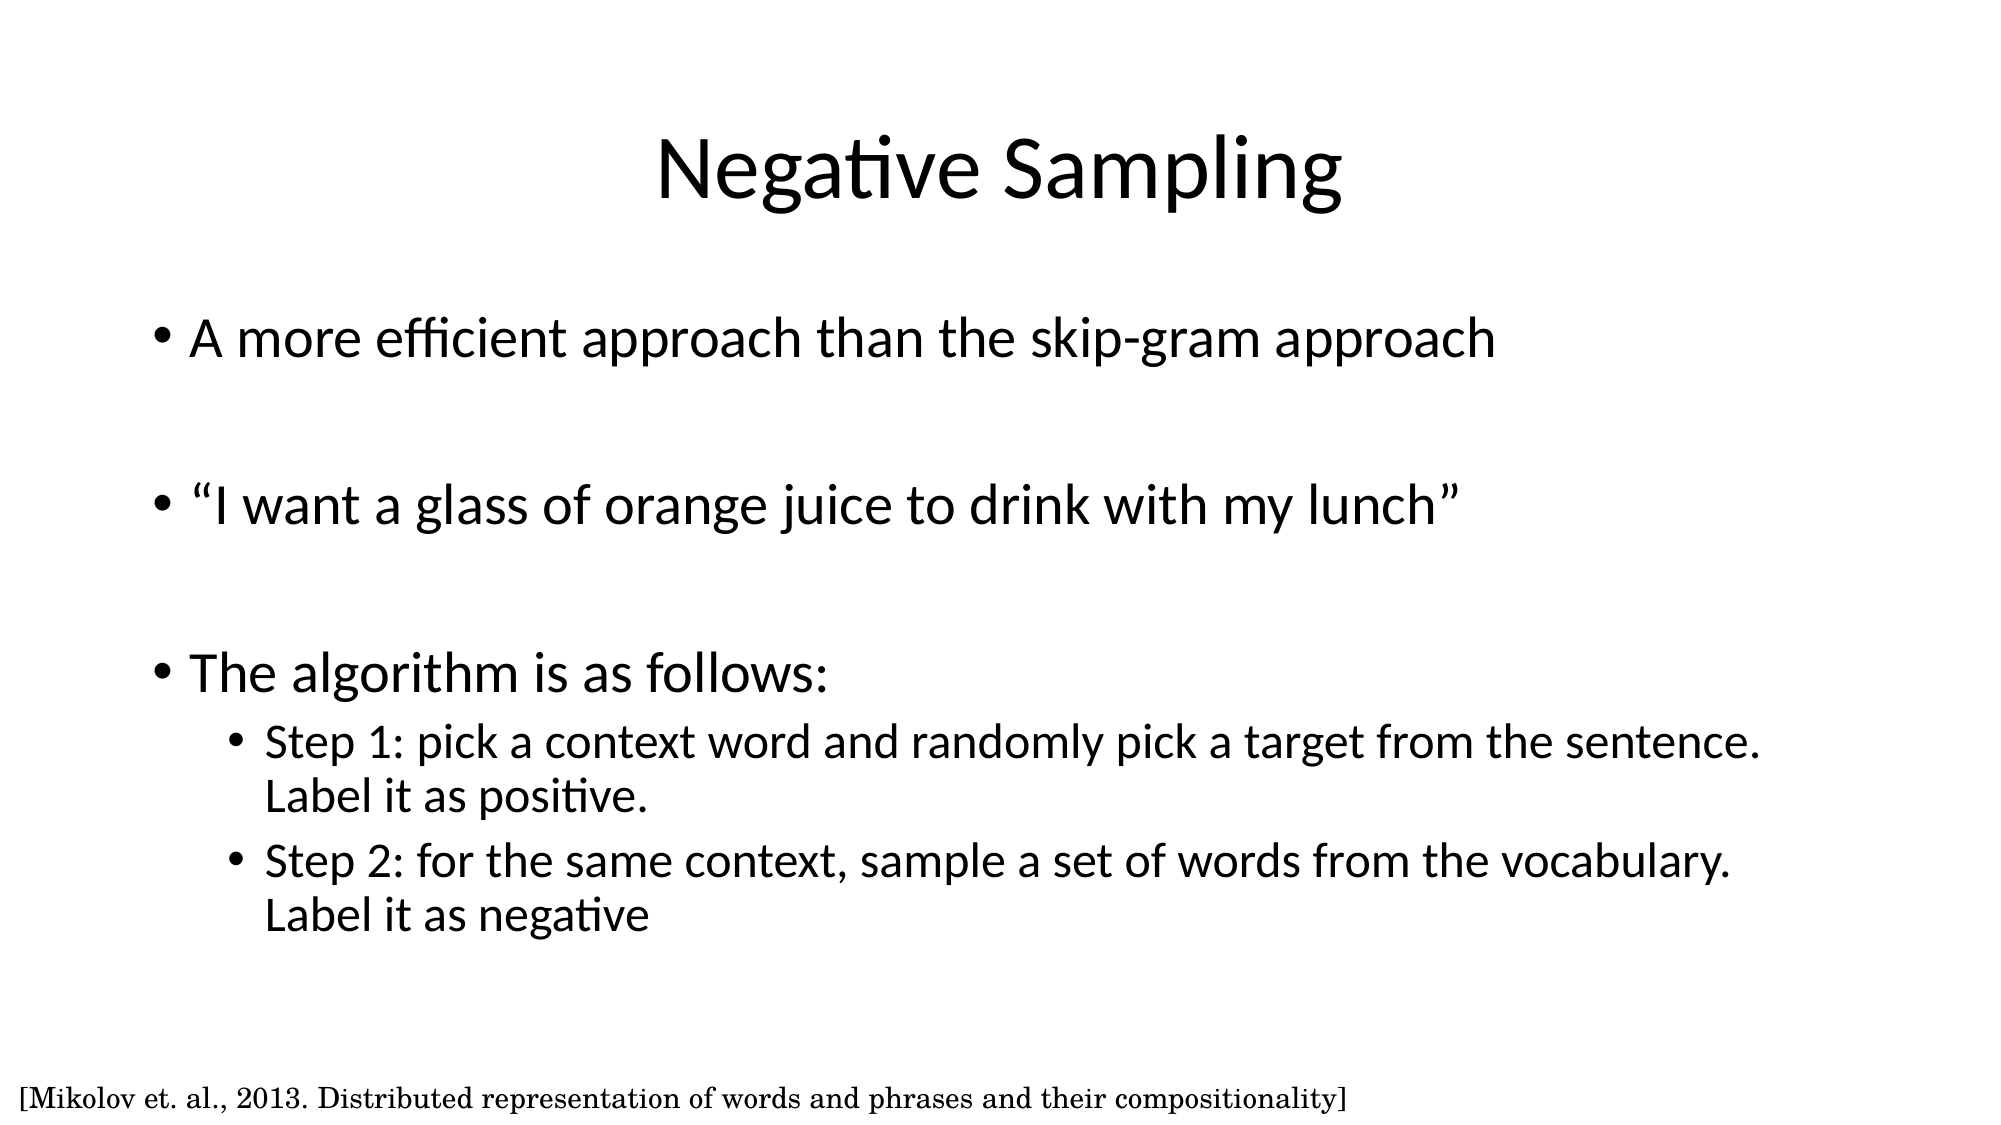

# Negative Sampling
A more efficient approach than the skip-gram approach

“I want a glass of orange juice to drink with my lunch”

The algorithm is as follows:
Step 1: pick a context word and randomly pick a target from the sentence. Label it as positive.
Step 2: for the same context, sample a set of words from the vocabulary. Label it as negative
[Mikolov et. al., 2013. Distributed representation of words and phrases and their compositionality]